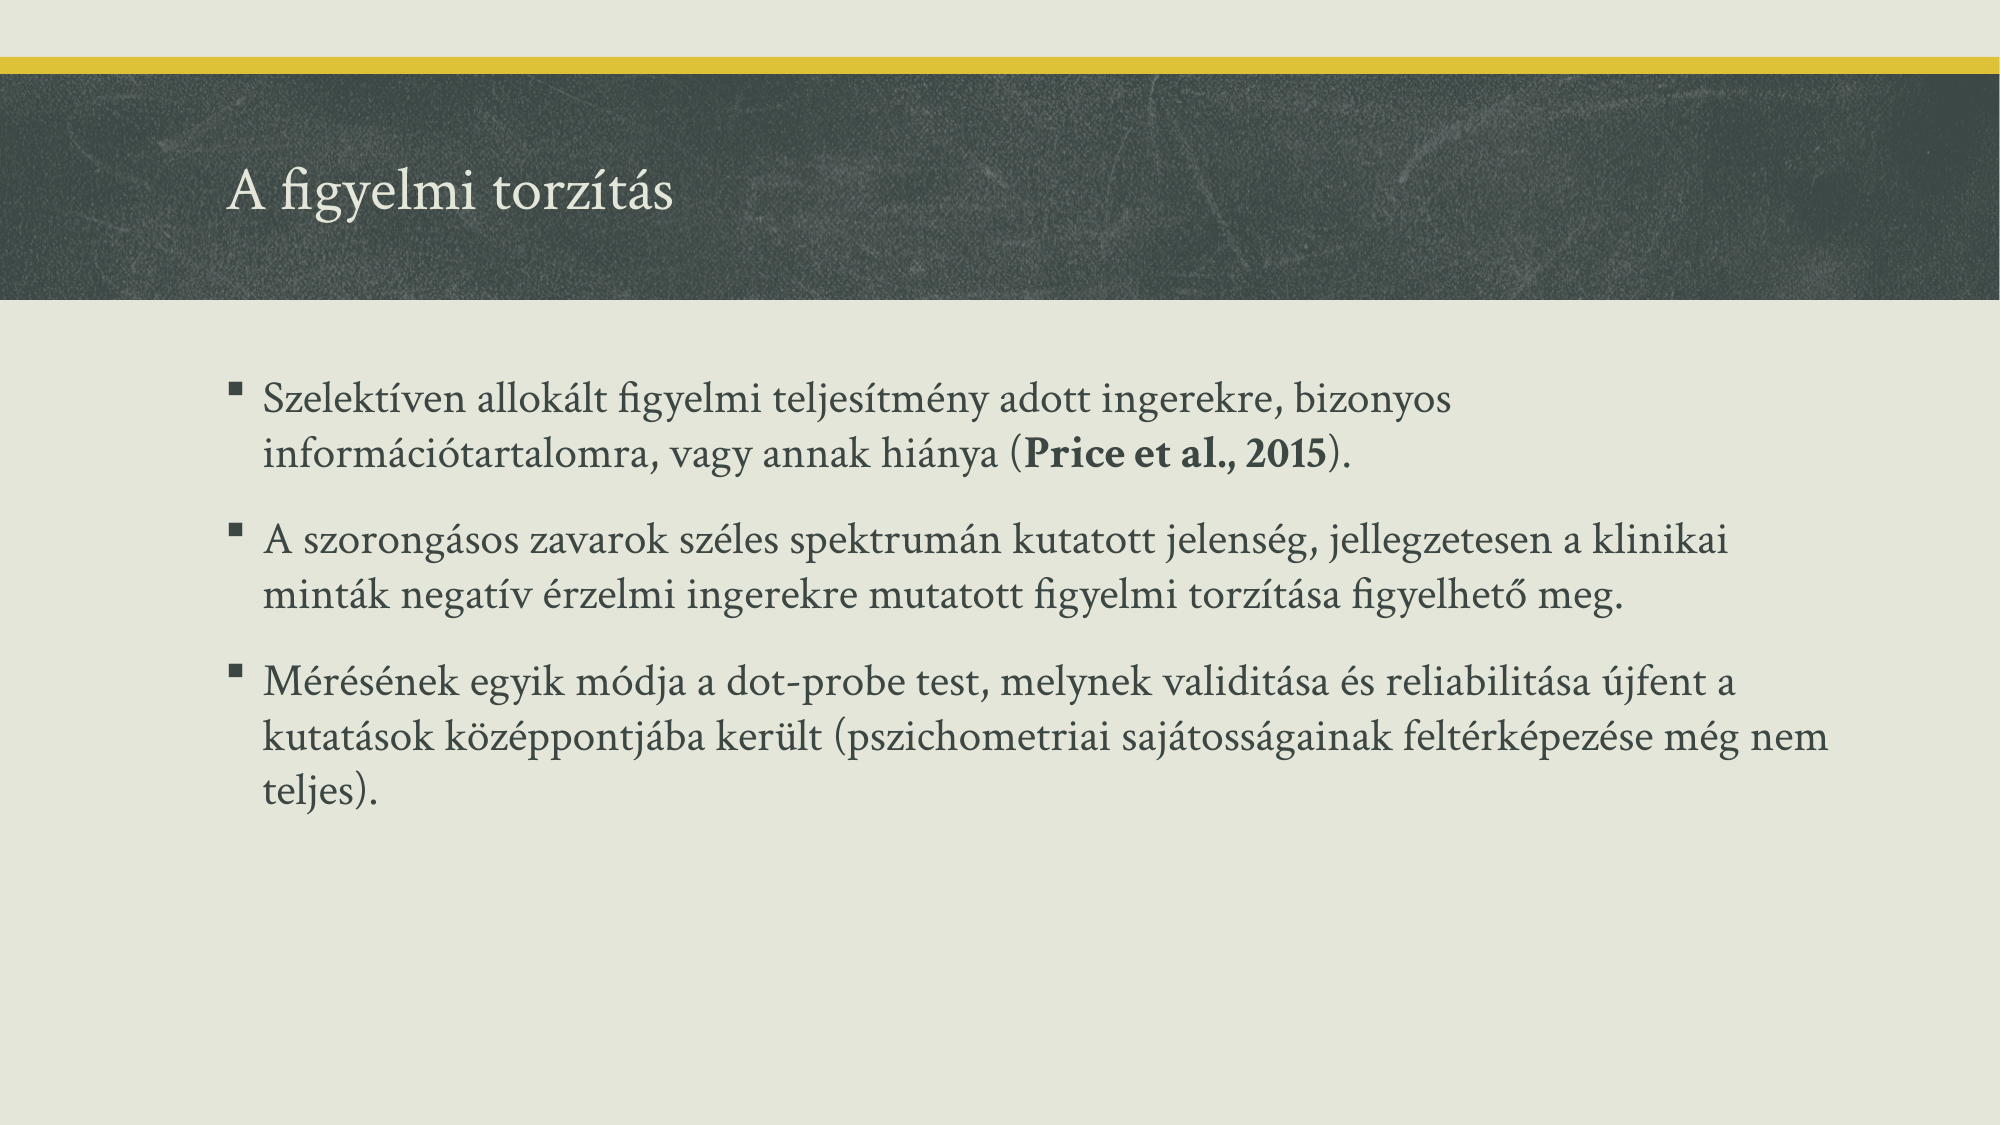

# A figyelmi torzítás
Szelektíven allokált figyelmi teljesítmény adott ingerekre, bizonyos információtartalomra, vagy annak hiánya (Price et al., 2015).
A szorongásos zavarok széles spektrumán kutatott jelenség, jellegzetesen a klinikai minták negatív érzelmi ingerekre mutatott figyelmi torzítása figyelhető meg.
Mérésének egyik módja a dot-probe test, melynek validitása és reliabilitása újfent a kutatások középpontjába került (pszichometriai sajátosságainak feltérképezése még nem teljes).